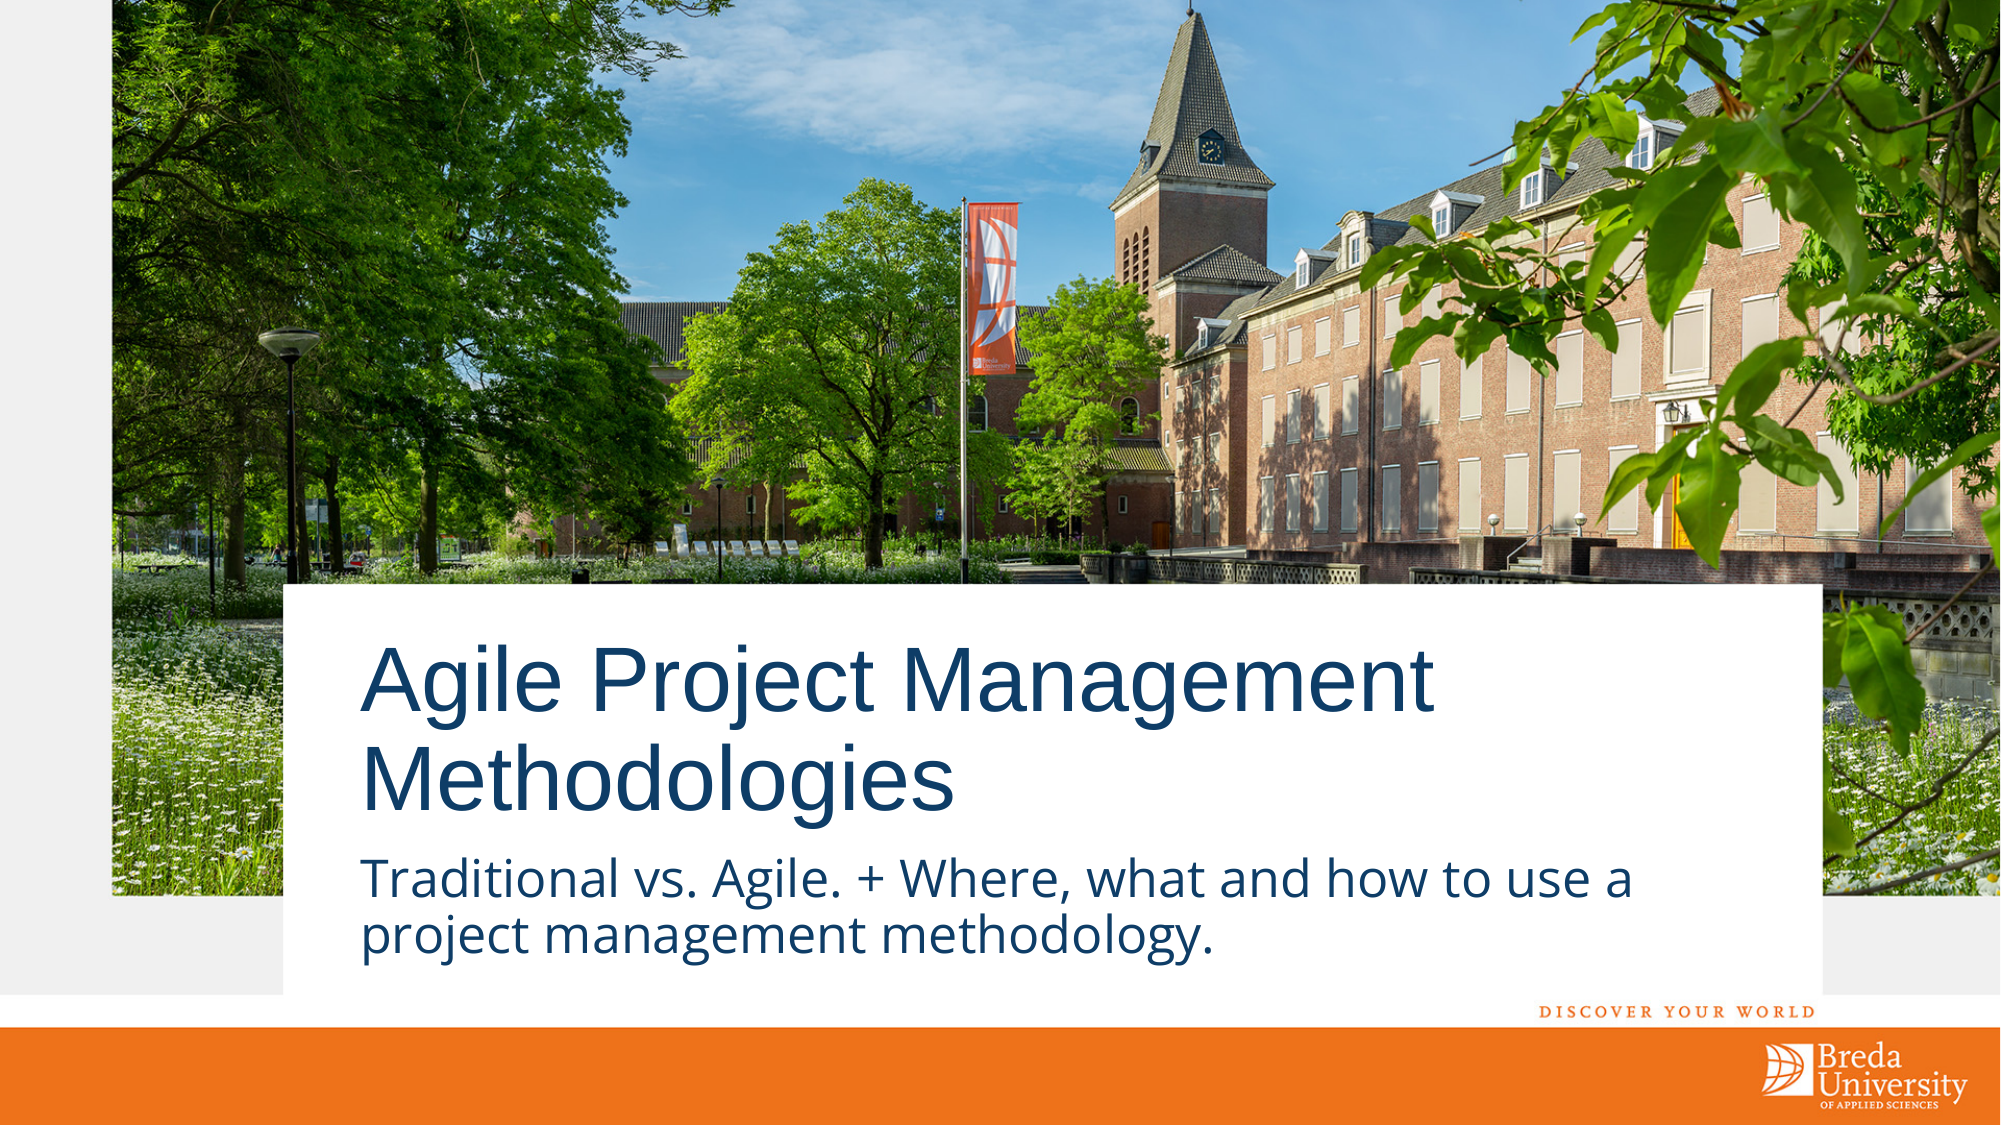

# Agile Project Management Methodologies
Traditional vs. Agile. + Where, what and how to use a project management methodology.